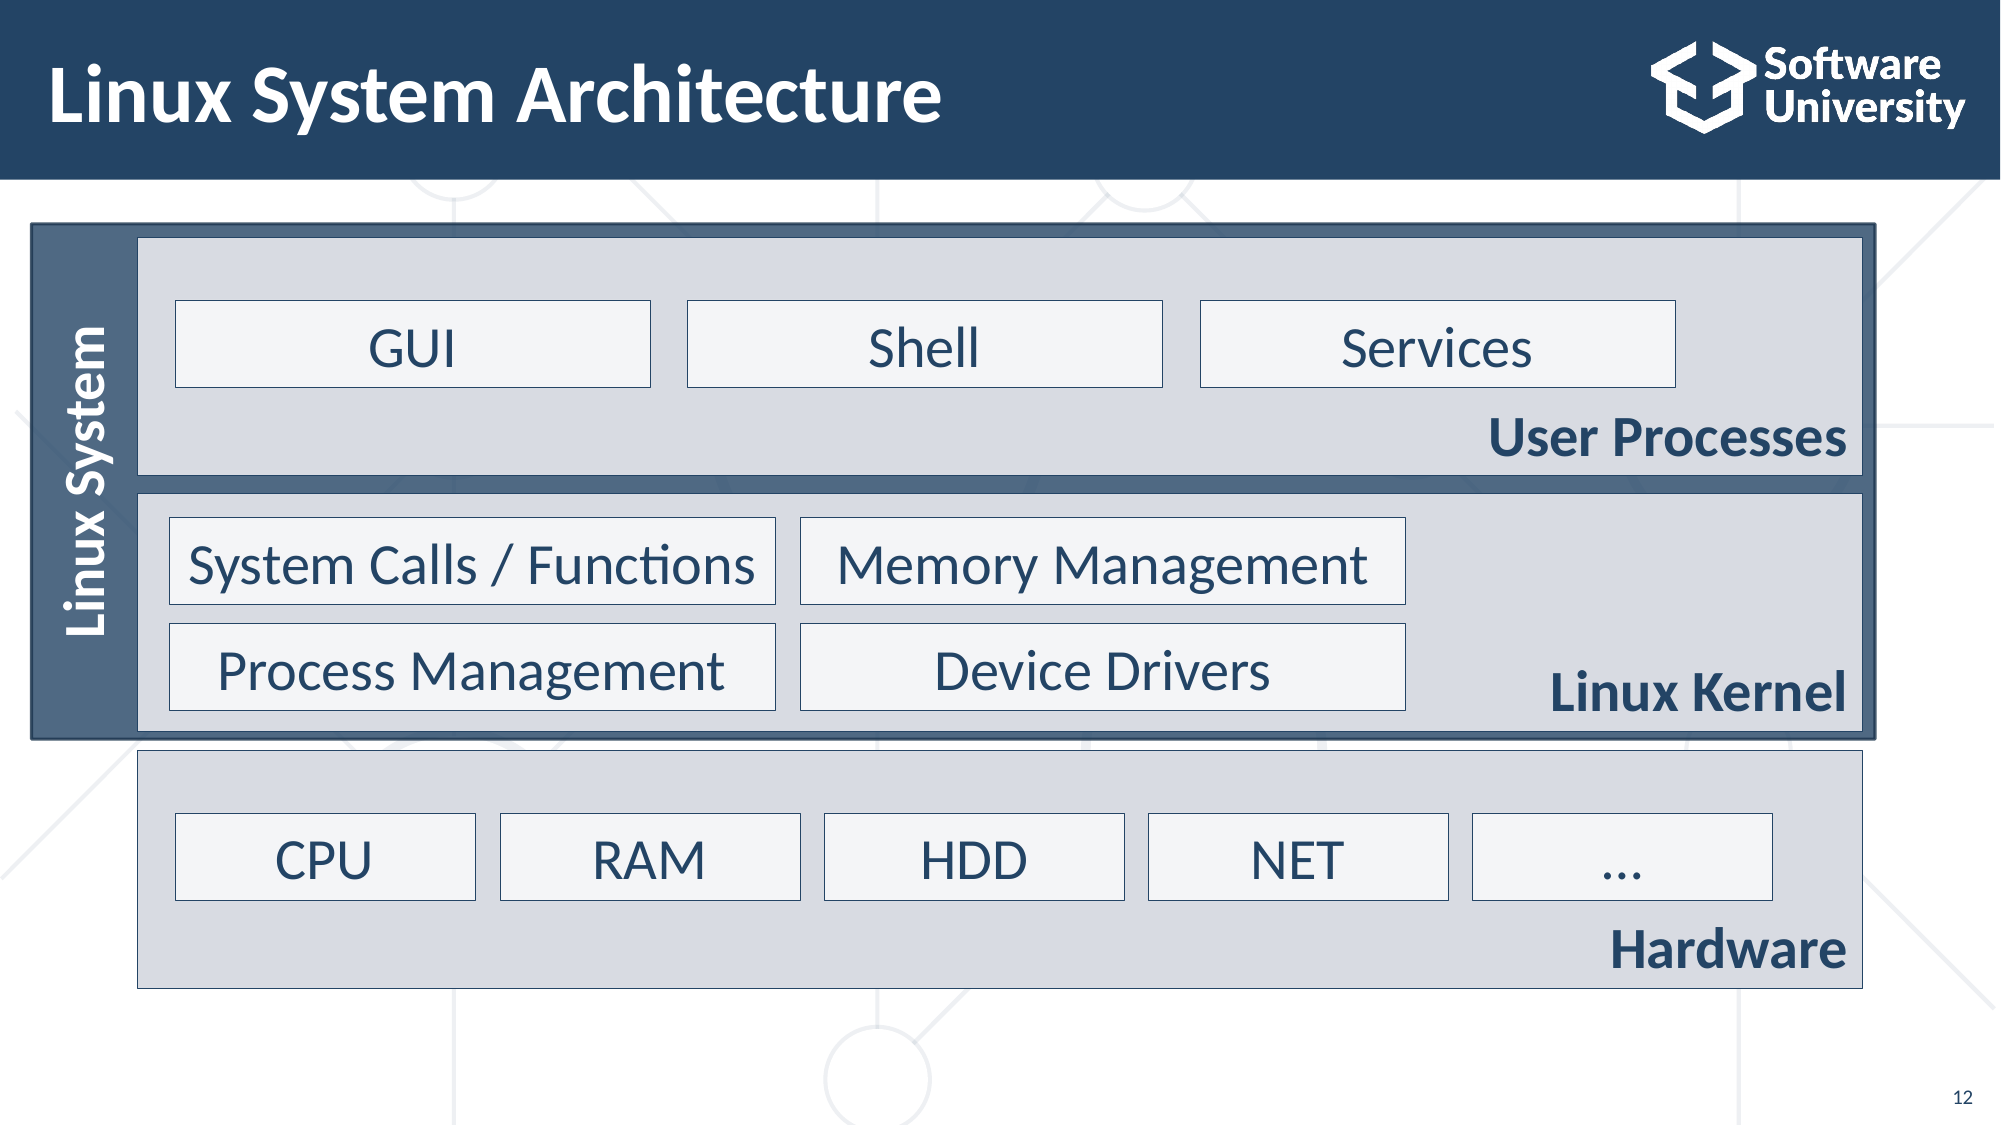

# Linux System Architecture
Linux System
User Processes
GUI
Shell
Services
Linux Kernel
System Calls / Functions
Memory Management
Process Management
Device Drivers
Hardware
CPU
RAM
HDD
NET
…
12